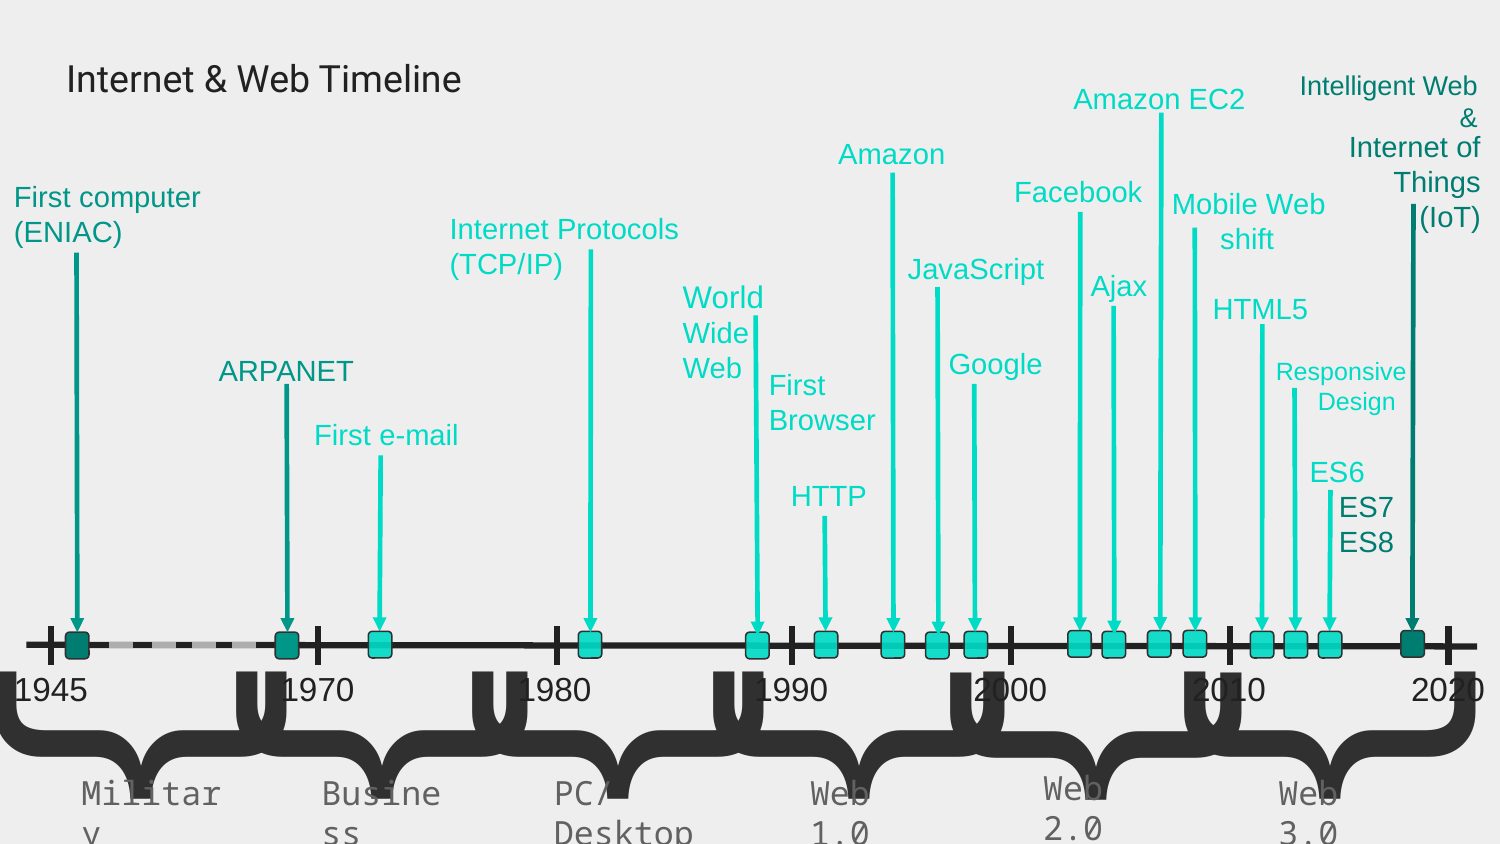

Internet & Web Timeline
Intelligent Web &
Amazon EC2

Internet of Things (IoT)

Amazon

Facebook
Ajax

First computer
(ENIAC)

Mobile Web
shift

Internet Protocols
(TCP/IP)

JavaScript

World Wide Web
First Browser

HTML5

Google

ARPANET

1945
1970
1980
1990
2000
2010
2020
Responsive
      Design
First e-mail
HTTP
ES6
    ES7
    ES8
}
}
}
}
}
}
Web 2.0
Military
Business
PC/Desktop
Web 1.0
Web 3.0